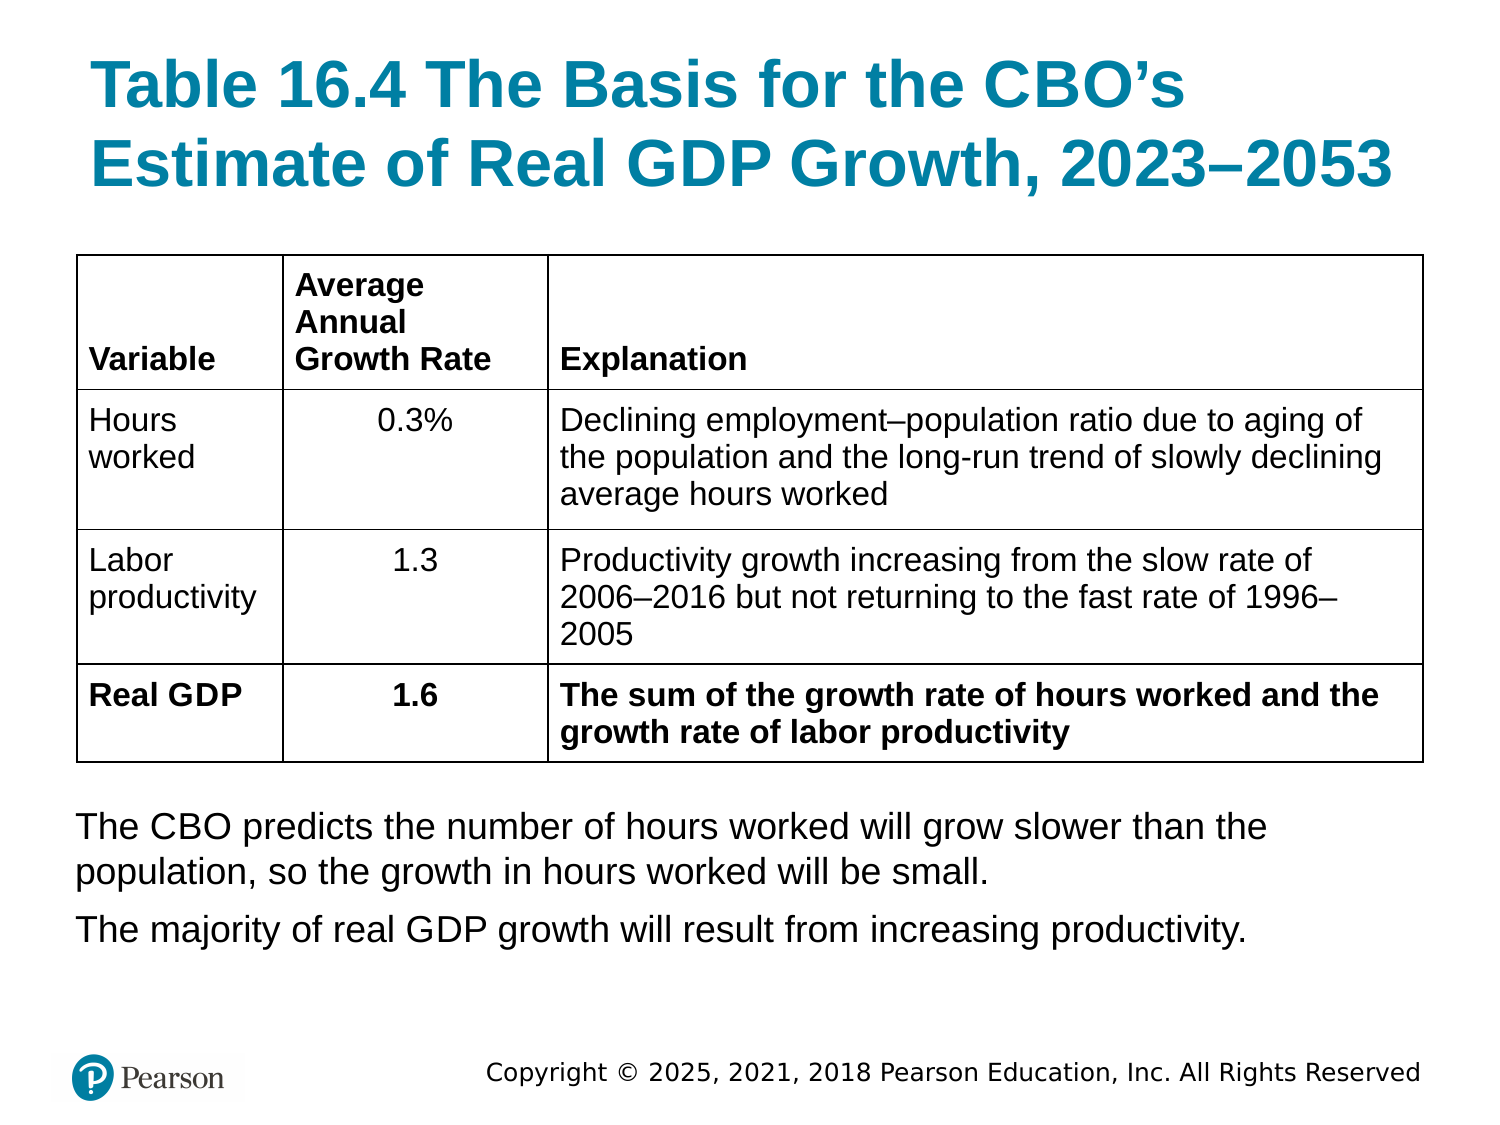

# Table 16.4 The Basis for the C B O’s Estimate of Real G D P Growth, 2023–2053
| Variable | Average Annual Growth Rate | Explanation |
| --- | --- | --- |
| Hours worked | 0.3% | Declining employment–population ratio due to aging of the population and the long-run trend of slowly declining average hours worked |
| Labor productivity | 1.3 | Productivity growth increasing from the slow rate of 2006–2016 but not returning to the fast rate of 1996–2005 |
| Real G D P | 1.6 | The sum of the growth rate of hours worked and the growth rate of labor productivity |
The C B O predicts the number of hours worked will grow slower than the population, so the growth in hours worked will be small.
The majority of real G D P growth will result from increasing productivity.